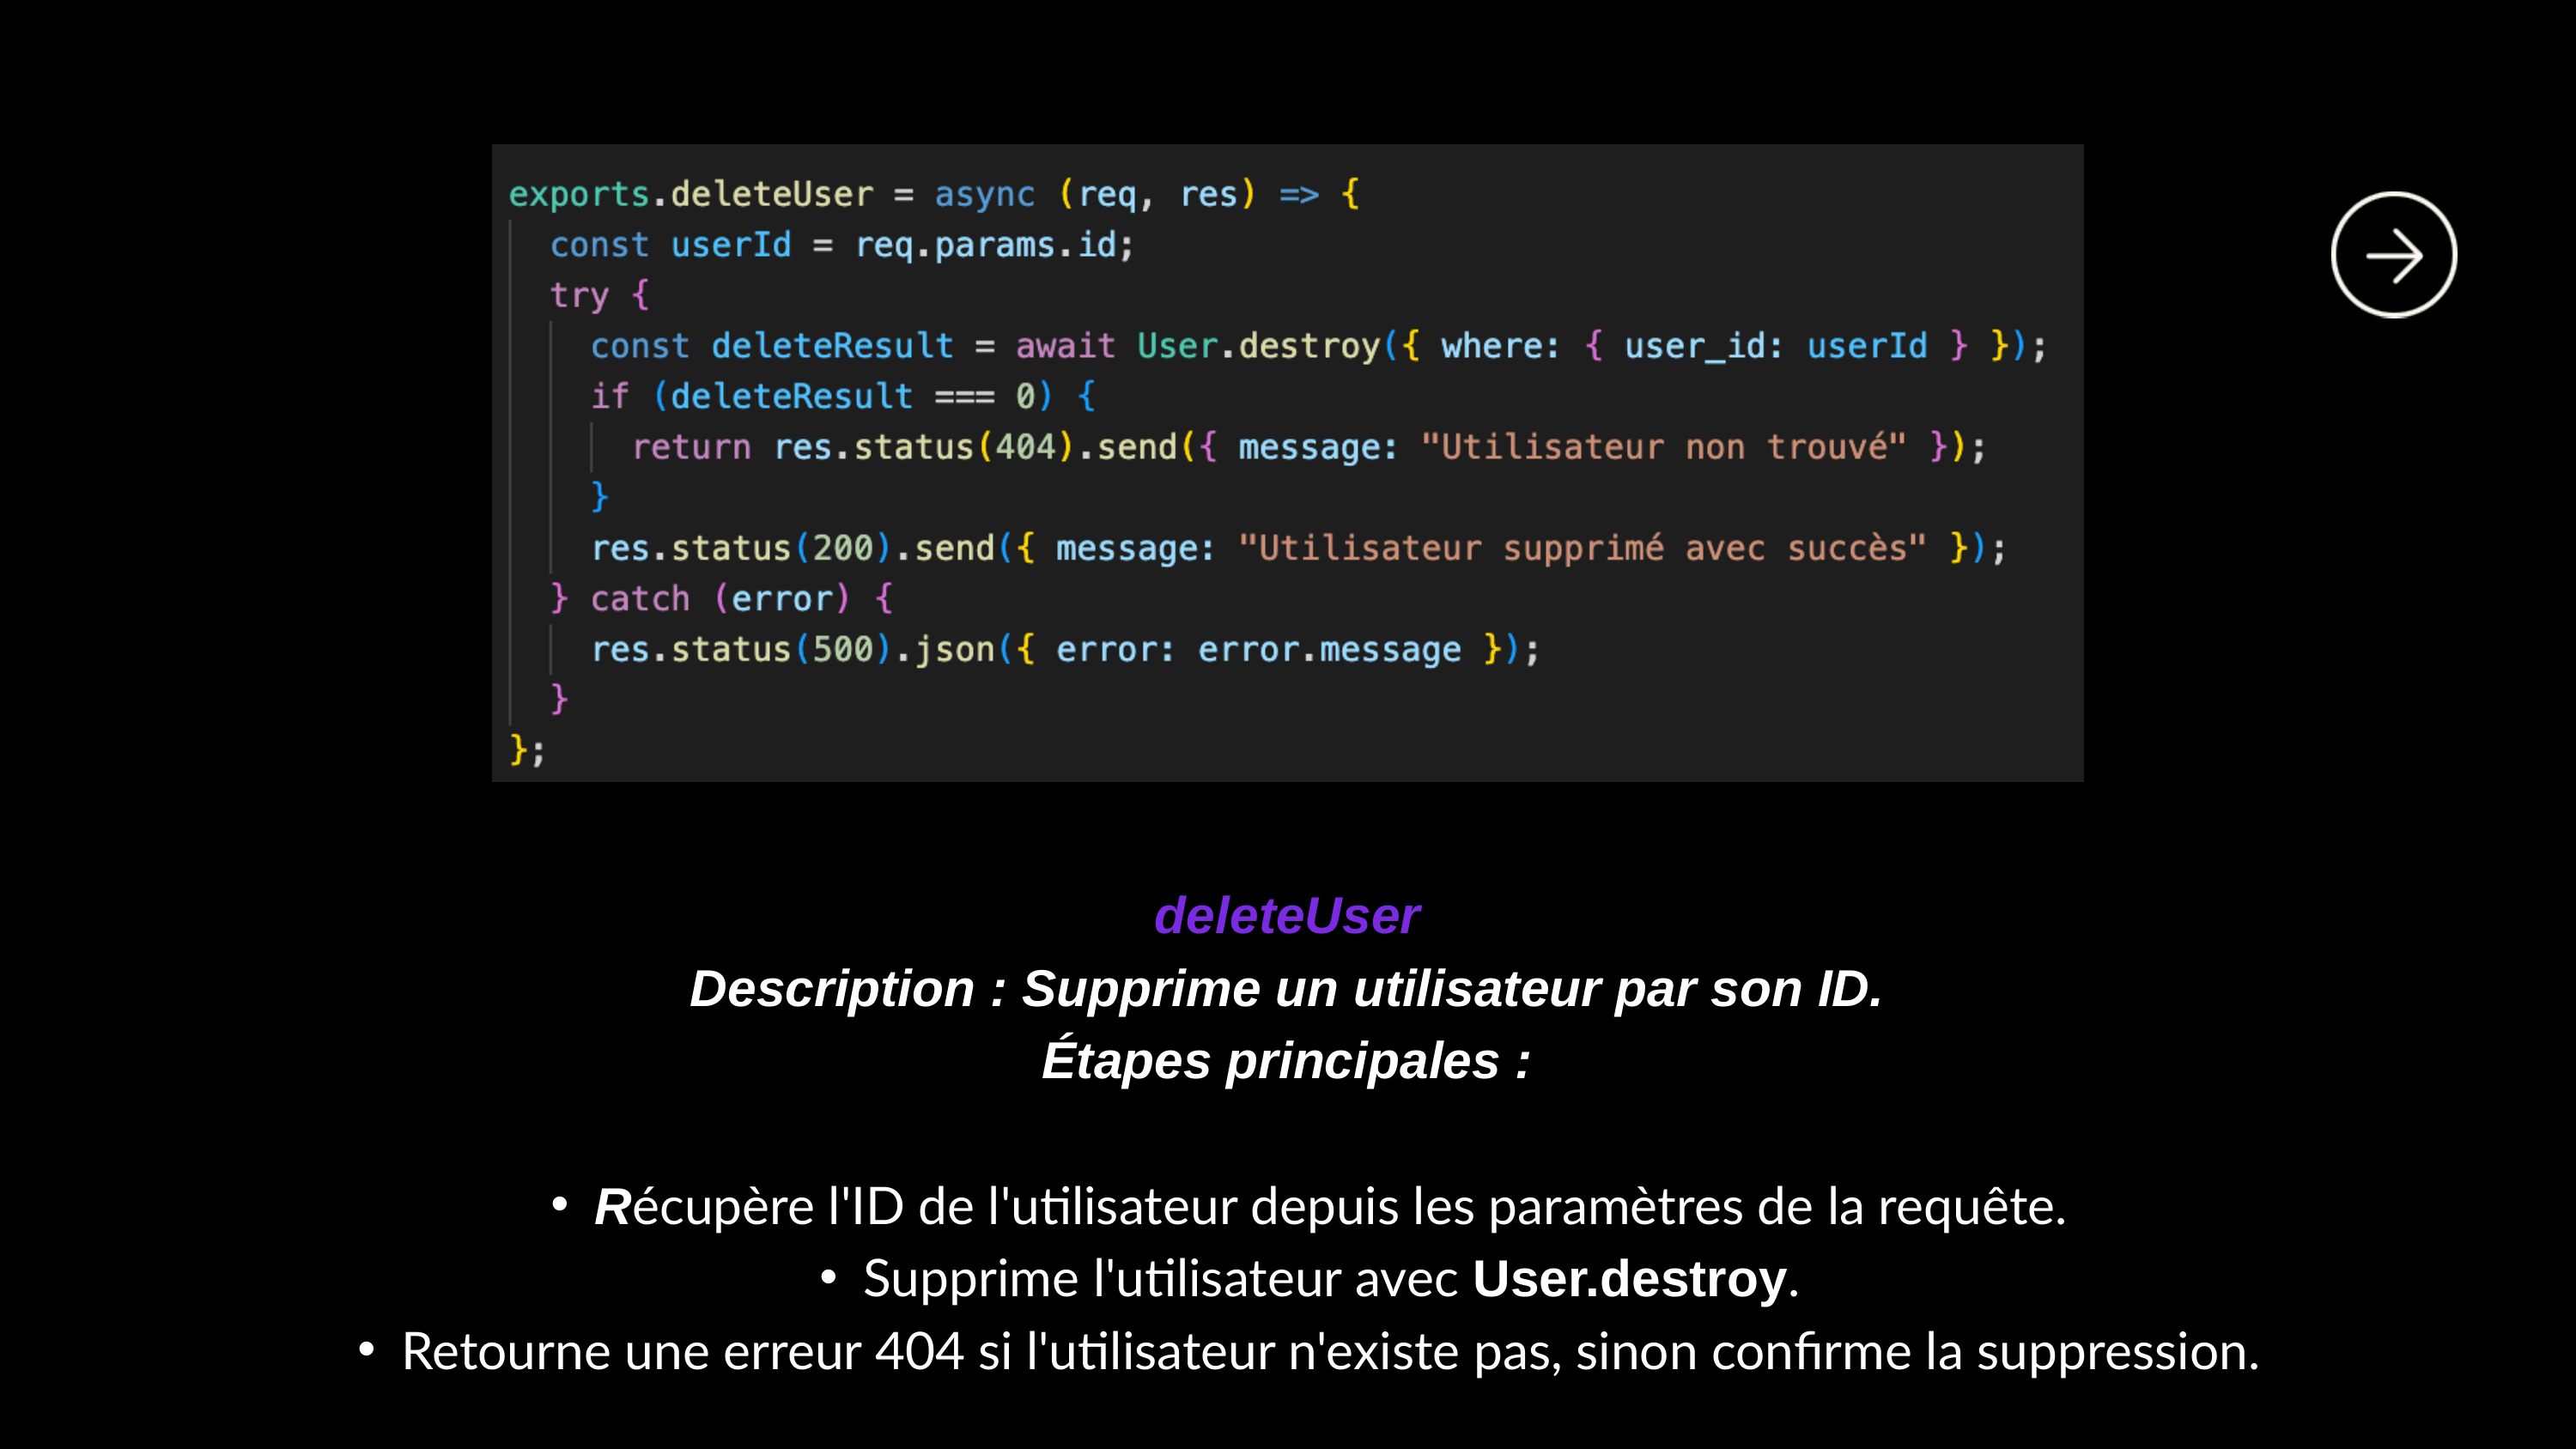

deleteUser
Description : Supprime un utilisateur par son ID.
Étapes principales :

Récupère l'ID de l'utilisateur depuis les paramètres de la requête.
Supprime l'utilisateur avec User.destroy.
Retourne une erreur 404 si l'utilisateur n'existe pas, sinon confirme la suppression.